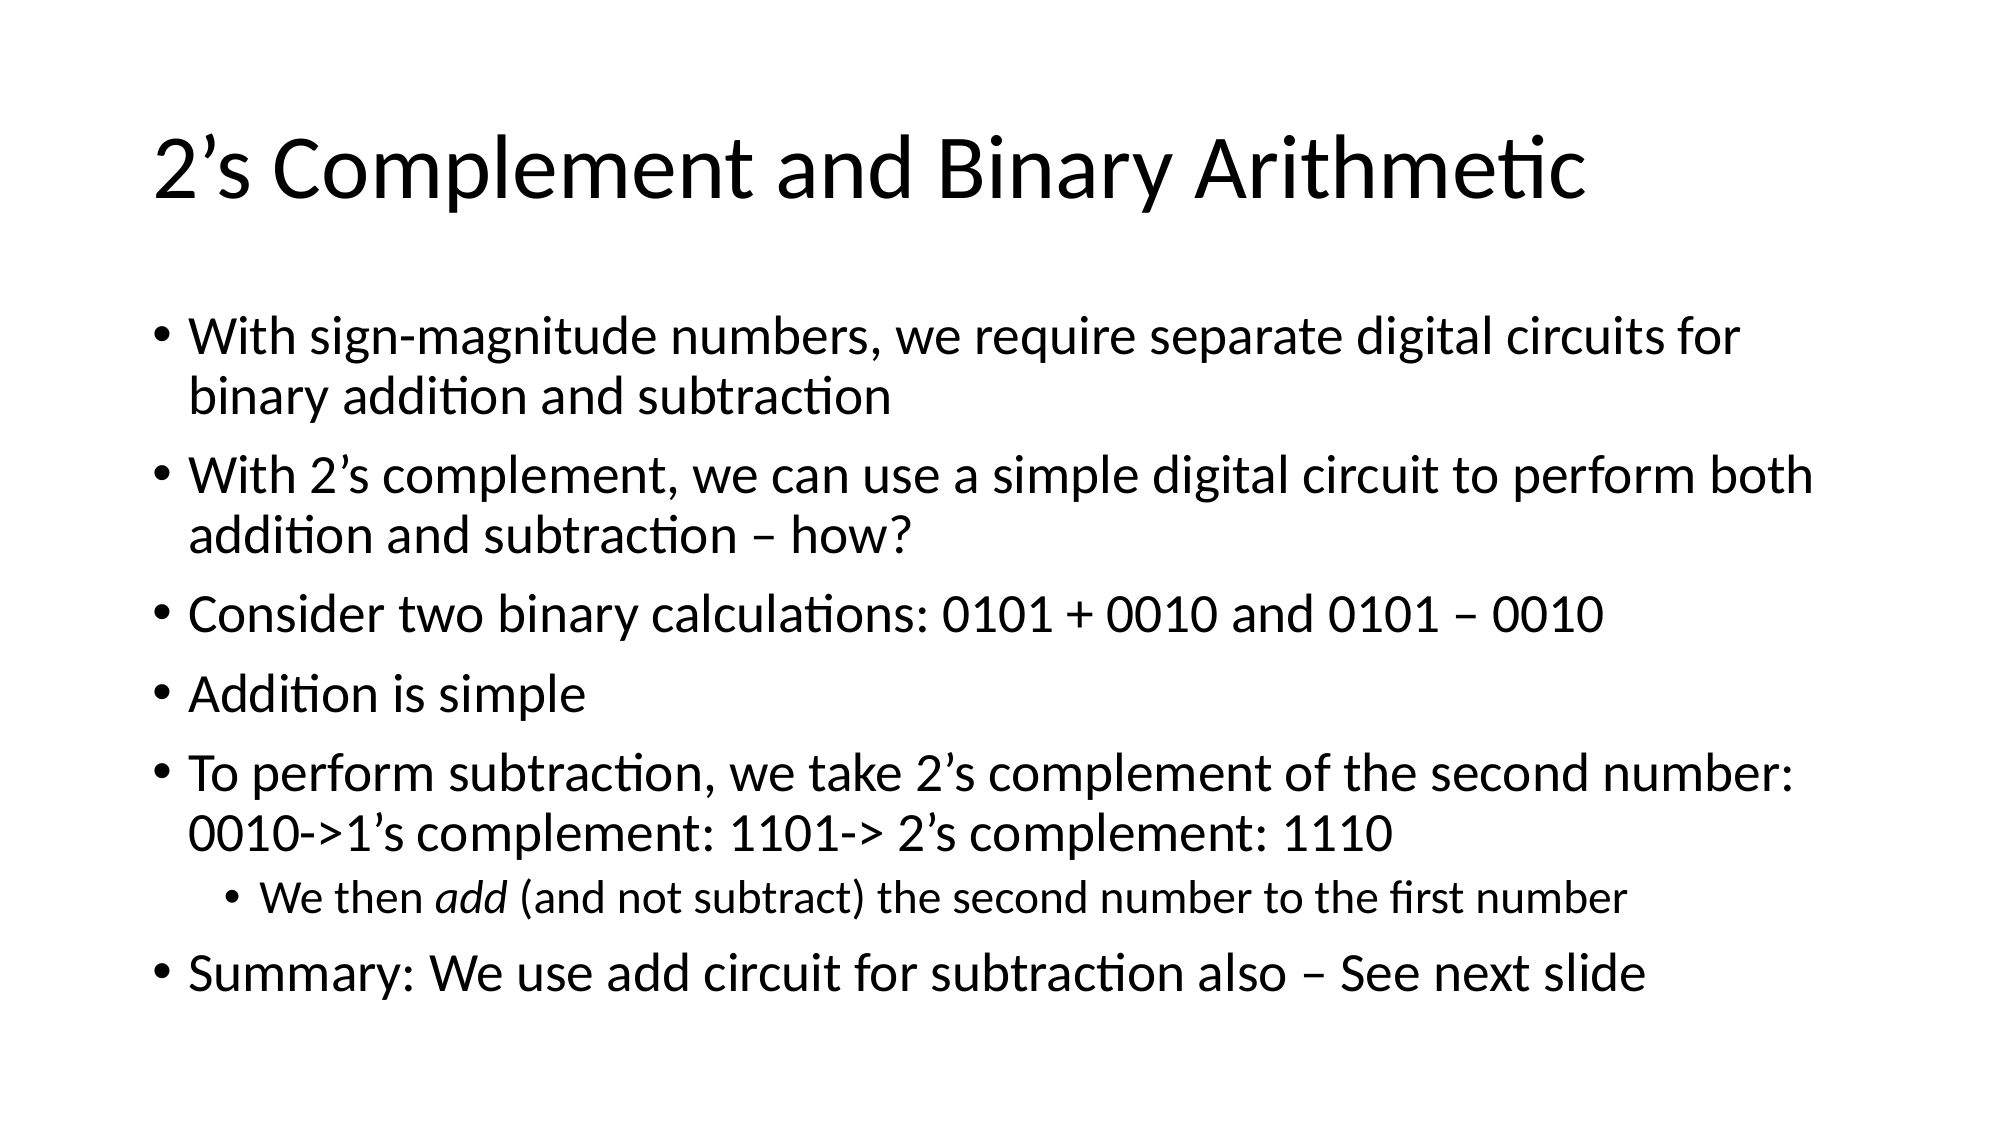

# 2’s Complement and Binary Arithmetic
With sign-magnitude numbers, we require separate digital circuits for binary addition and subtraction
With 2’s complement, we can use a simple digital circuit to perform both addition and subtraction – how?
Consider two binary calculations: 0101 + 0010 and 0101 – 0010
Addition is simple
To perform subtraction, we take 2’s complement of the second number: 0010->1’s complement: 1101-> 2’s complement: 1110
We then add (and not subtract) the second number to the first number
Summary: We use add circuit for subtraction also – See next slide